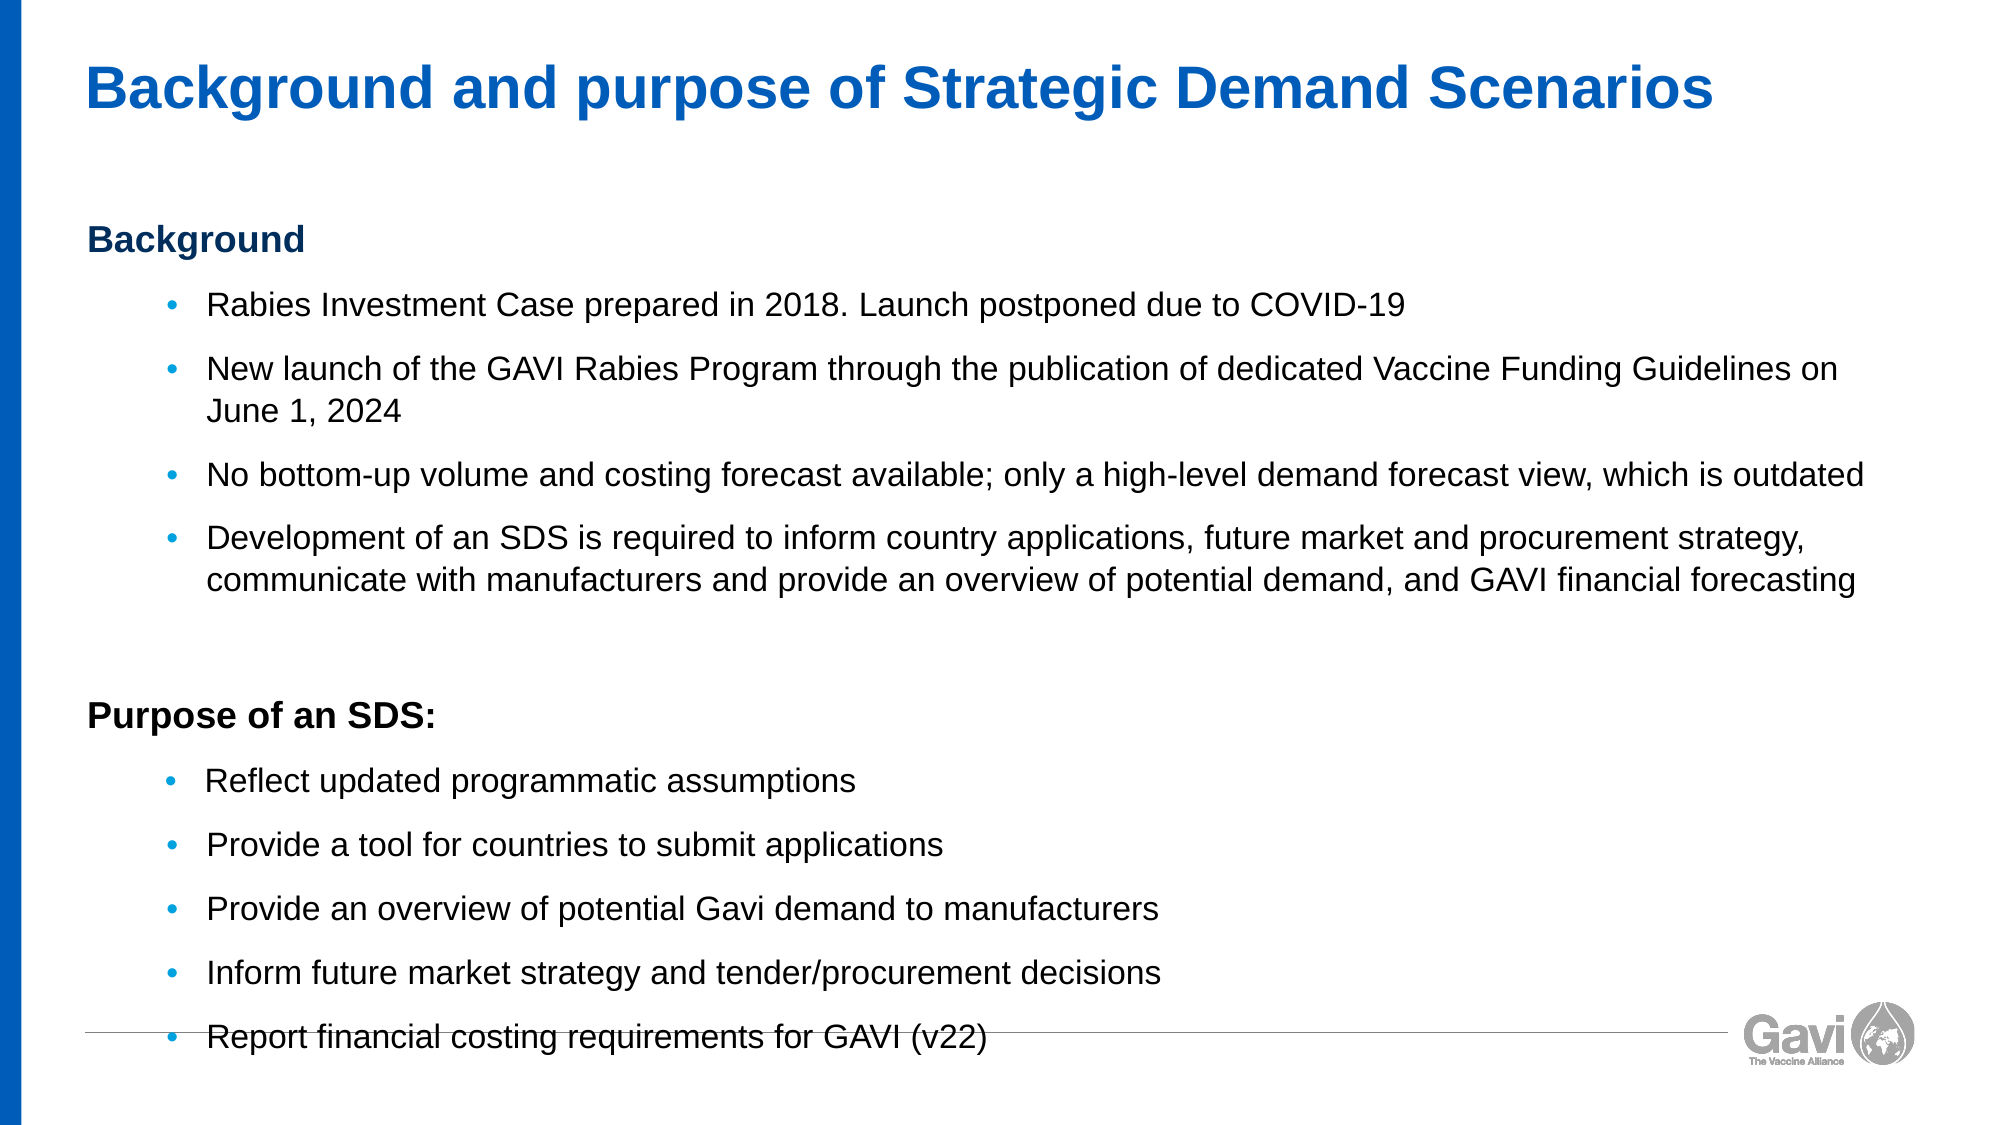

# Background and purpose of Strategic Demand Scenarios
Background
Rabies Investment Case prepared in 2018. Launch postponed due to COVID-19
New launch of the GAVI Rabies Program through the publication of dedicated Vaccine Funding Guidelines on June 1, 2024
No bottom-up volume and costing forecast available; only a high-level demand forecast view, which is outdated
Development of an SDS is required to inform country applications, future market and procurement strategy, communicate with manufacturers and provide an overview of potential demand, and GAVI financial forecasting

Purpose of an SDS:
Reflect updated programmatic assumptions
Provide a tool for countries to submit applications
Provide an overview of potential Gavi demand to manufacturers
Inform future market strategy and tender/procurement decisions
Report financial costing requirements for GAVI (v22)